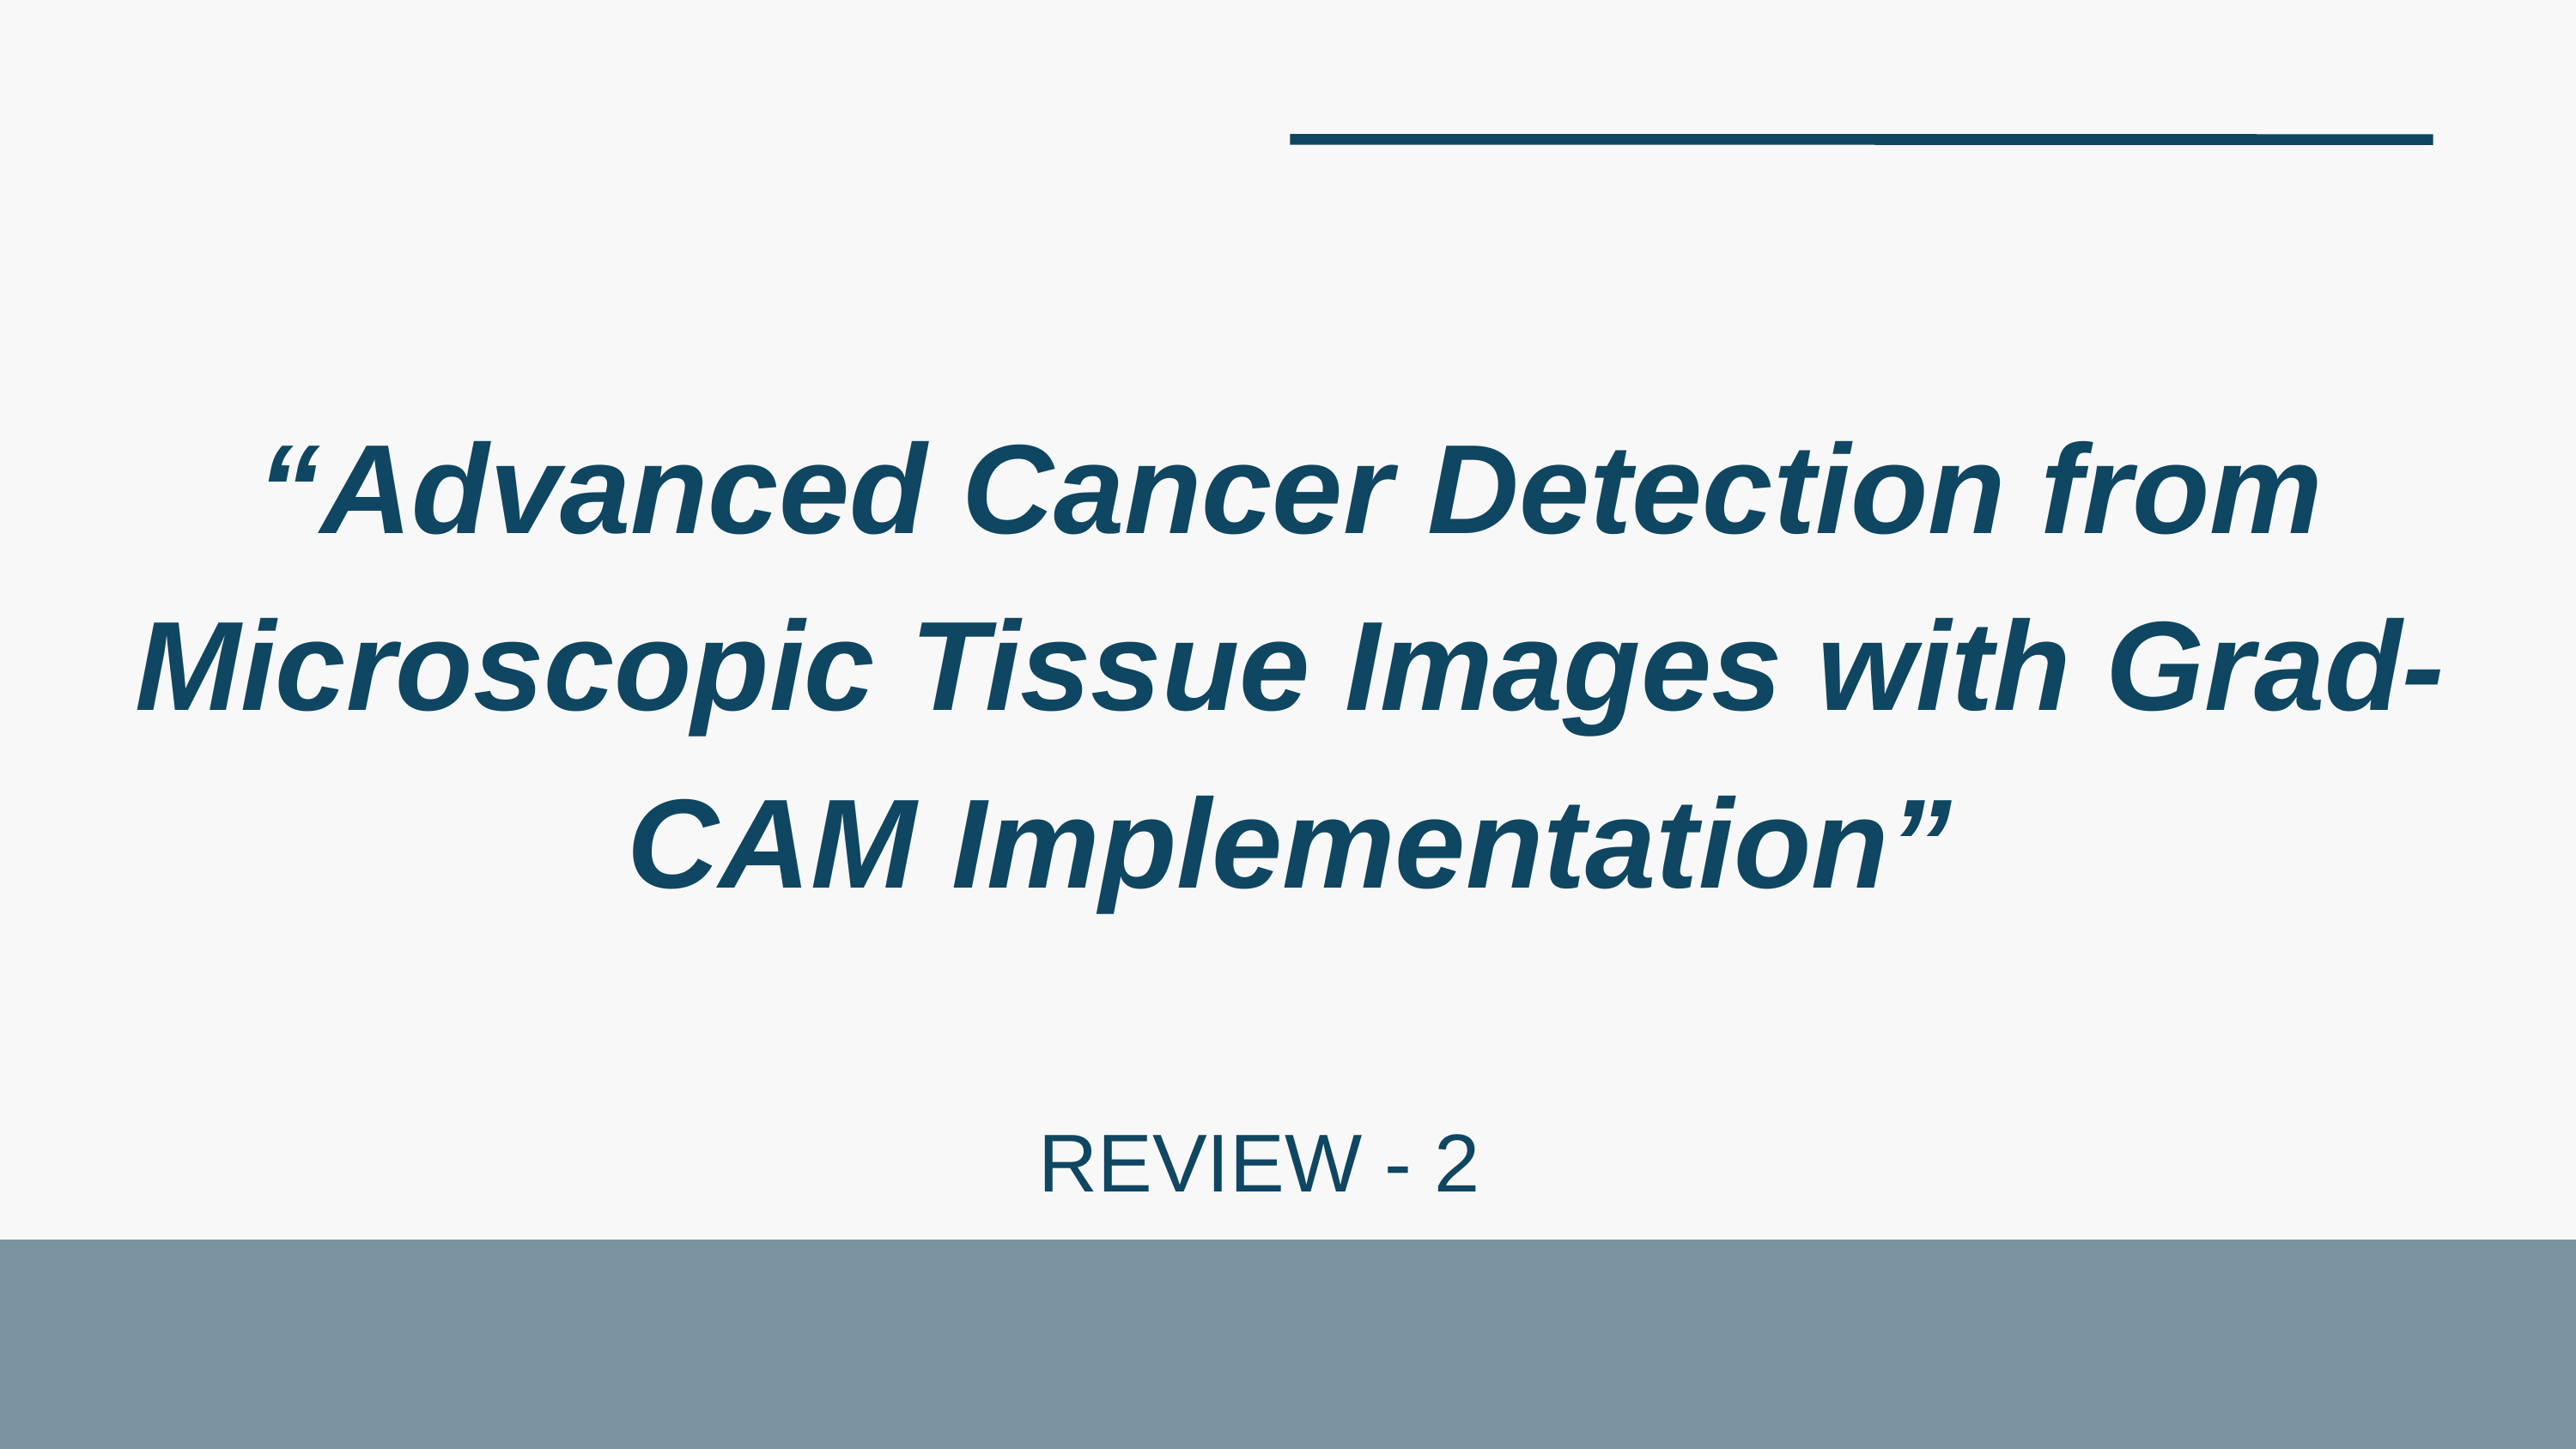

“Advanced Cancer Detection from Microscopic Tissue Images with Grad-CAM Implementation”
REVIEW - 2